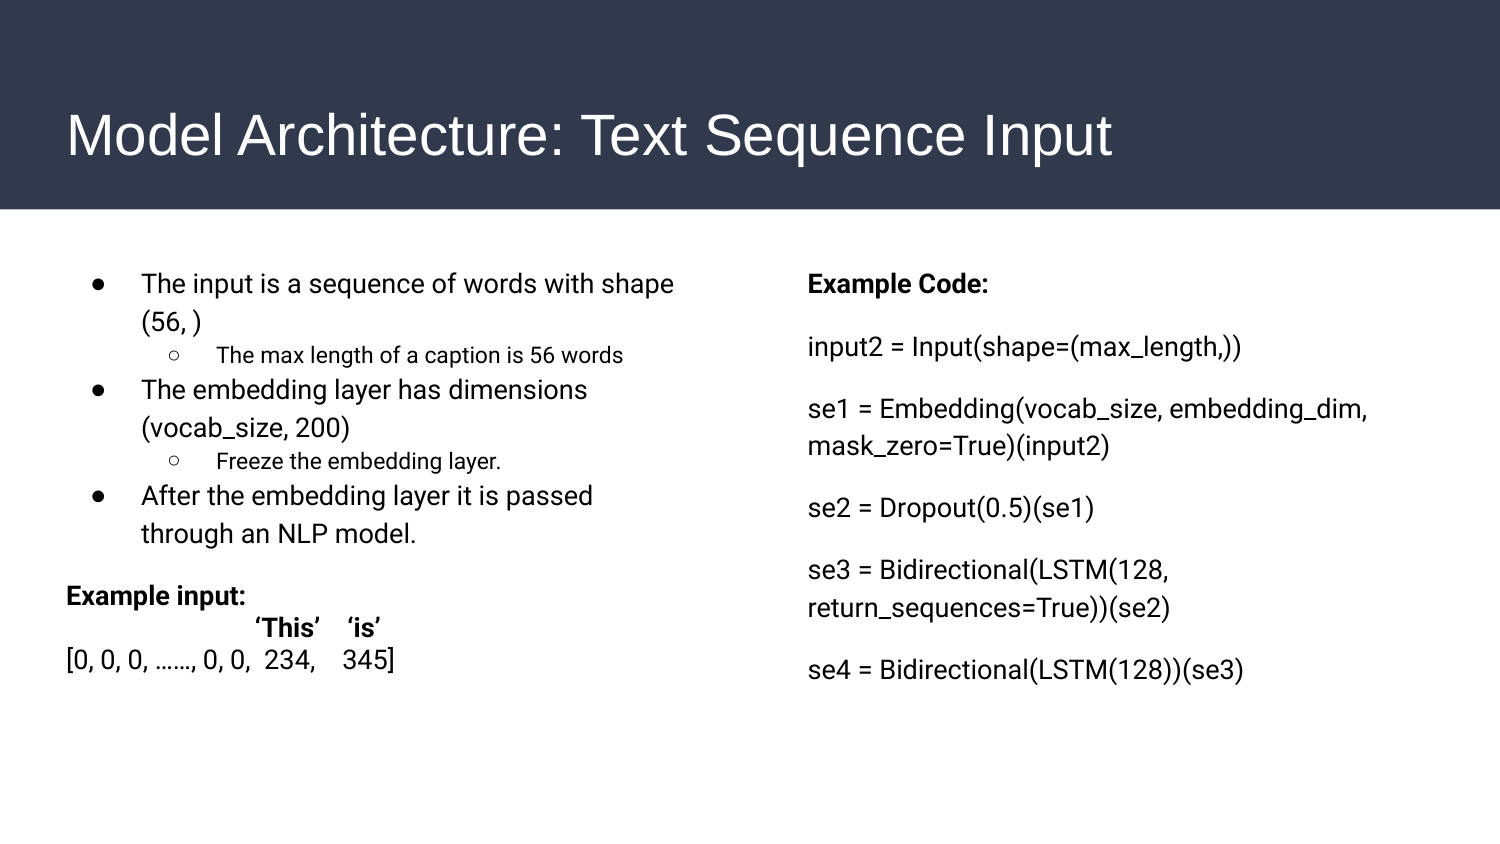

# Model Architecture: Text Sequence Input

The input is a sequence of words with shape (56, )
The max length of a caption is 56 words
The embedding layer has dimensions (vocab_size, 200)
Freeze the embedding layer.
After the embedding layer it is passed through an NLP model.
Example input:
                            ‘This’    ‘is’
[0, 0, 0, ……, 0, 0,  234,    345]
Example Code:
input2 = Input(shape=(max_length,))
se1 = Embedding(vocab_size, embedding_dim, mask_zero=True)(input2)
se2 = Dropout(0.5)(se1)
se3 = Bidirectional(LSTM(128, return_sequences=True))(se2)
se4 = Bidirectional(LSTM(128))(se3)